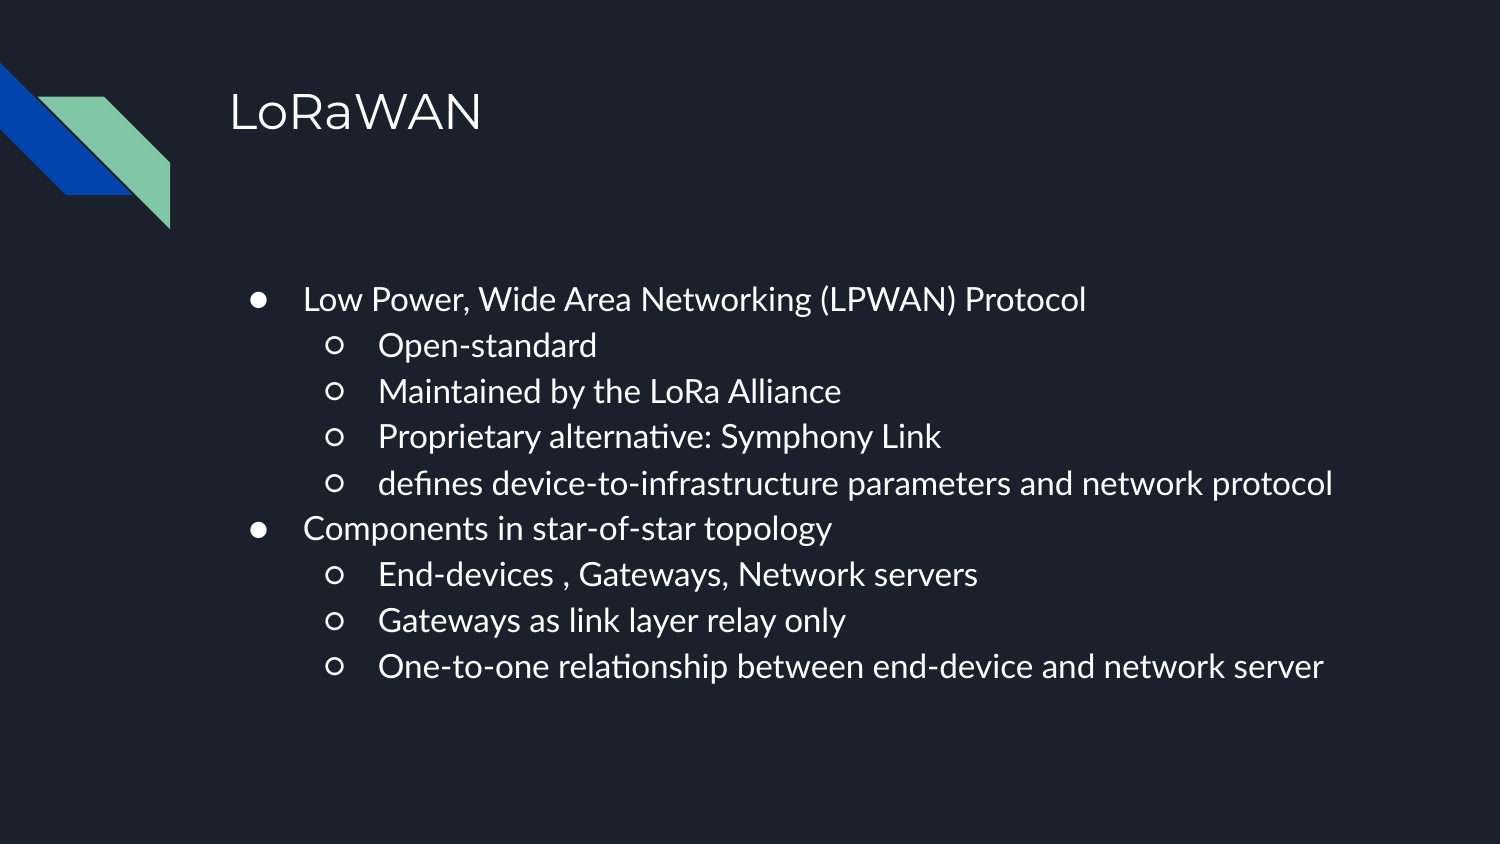

# LoRaWAN
Low Power, Wide Area Networking (LPWAN) Protocol
Open-standard
Maintained by the LoRa Alliance
Proprietary alternative: Symphony Link
defines device-to-infrastructure parameters and network protocol
Components in star-of-star topology
End-devices , Gateways, Network servers
Gateways as link layer relay only
One-to-one relationship between end-device and network server